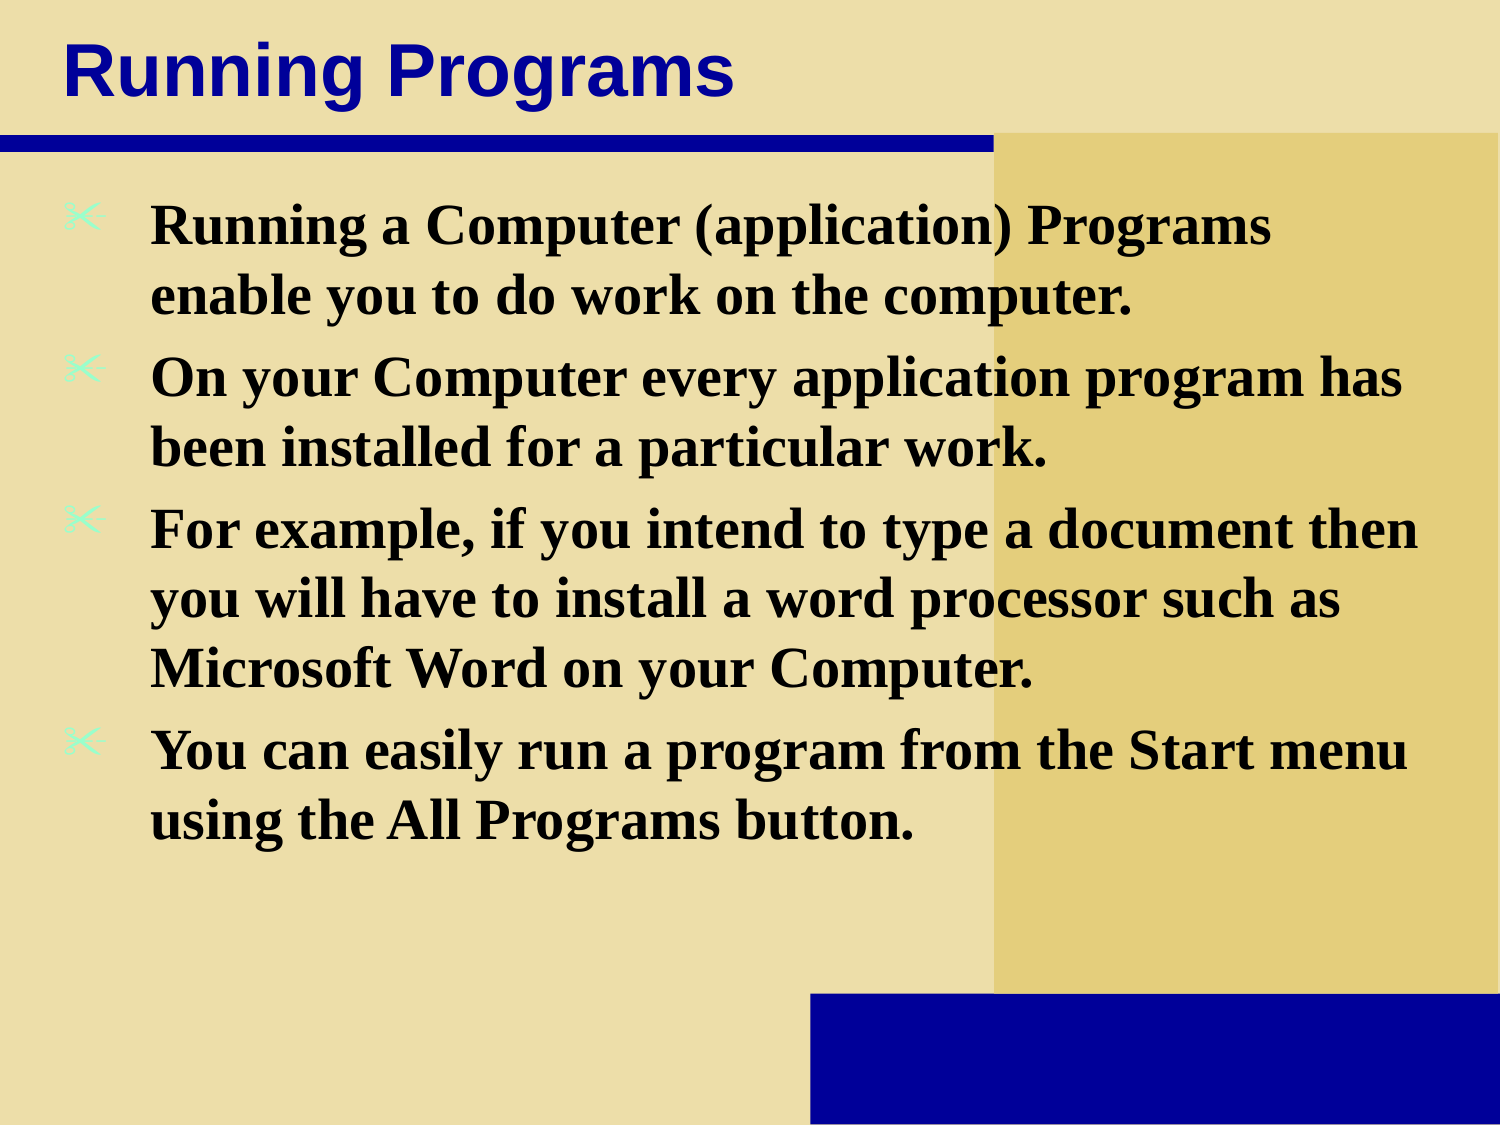

# Running Programs
Running a Computer (application) Programs enable you to do work on the computer.
On your Computer every application program has been installed for a particular work.
For example, if you intend to type a document then you will have to install a word processor such as Microsoft Word on your Computer.
You can easily run a program from the Start menu using the All Programs button.